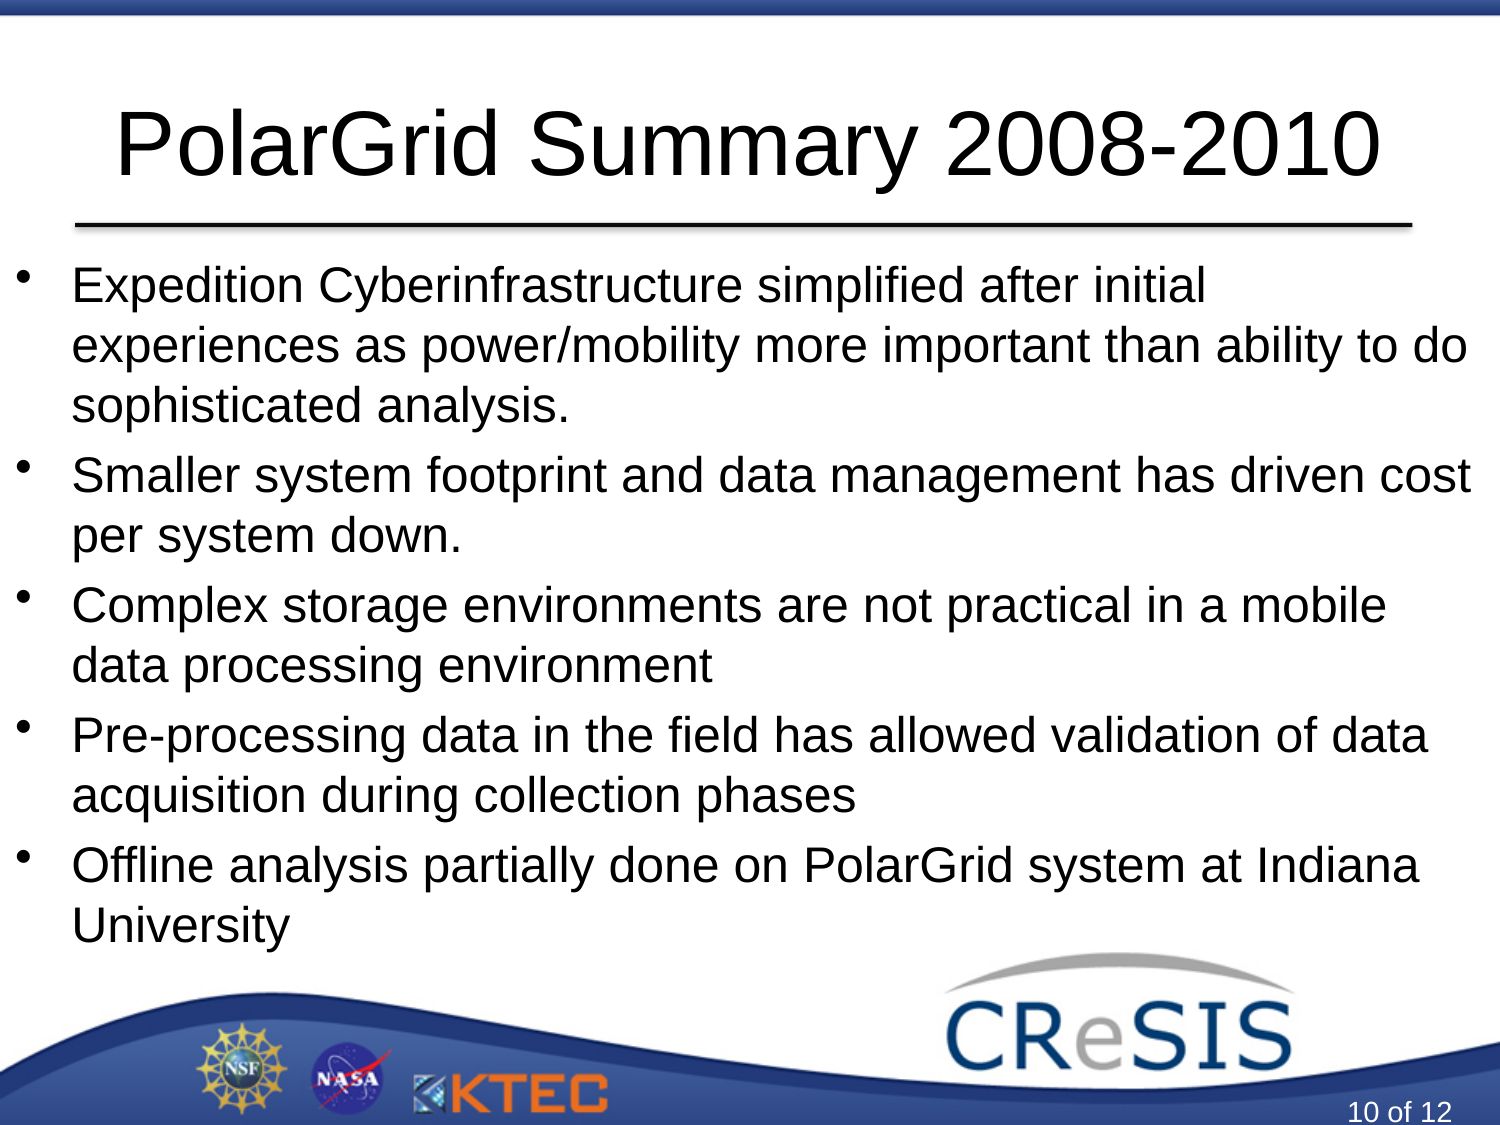

# PolarGrid Summary 2008-2010
Expedition Cyberinfrastructure simplified after initial experiences as power/mobility more important than ability to do sophisticated analysis.
Smaller system footprint and data management has driven cost per system down.
Complex storage environments are not practical in a mobile data processing environment
Pre-processing data in the field has allowed validation of data acquisition during collection phases
Offline analysis partially done on PolarGrid system at Indiana University
10 of 12